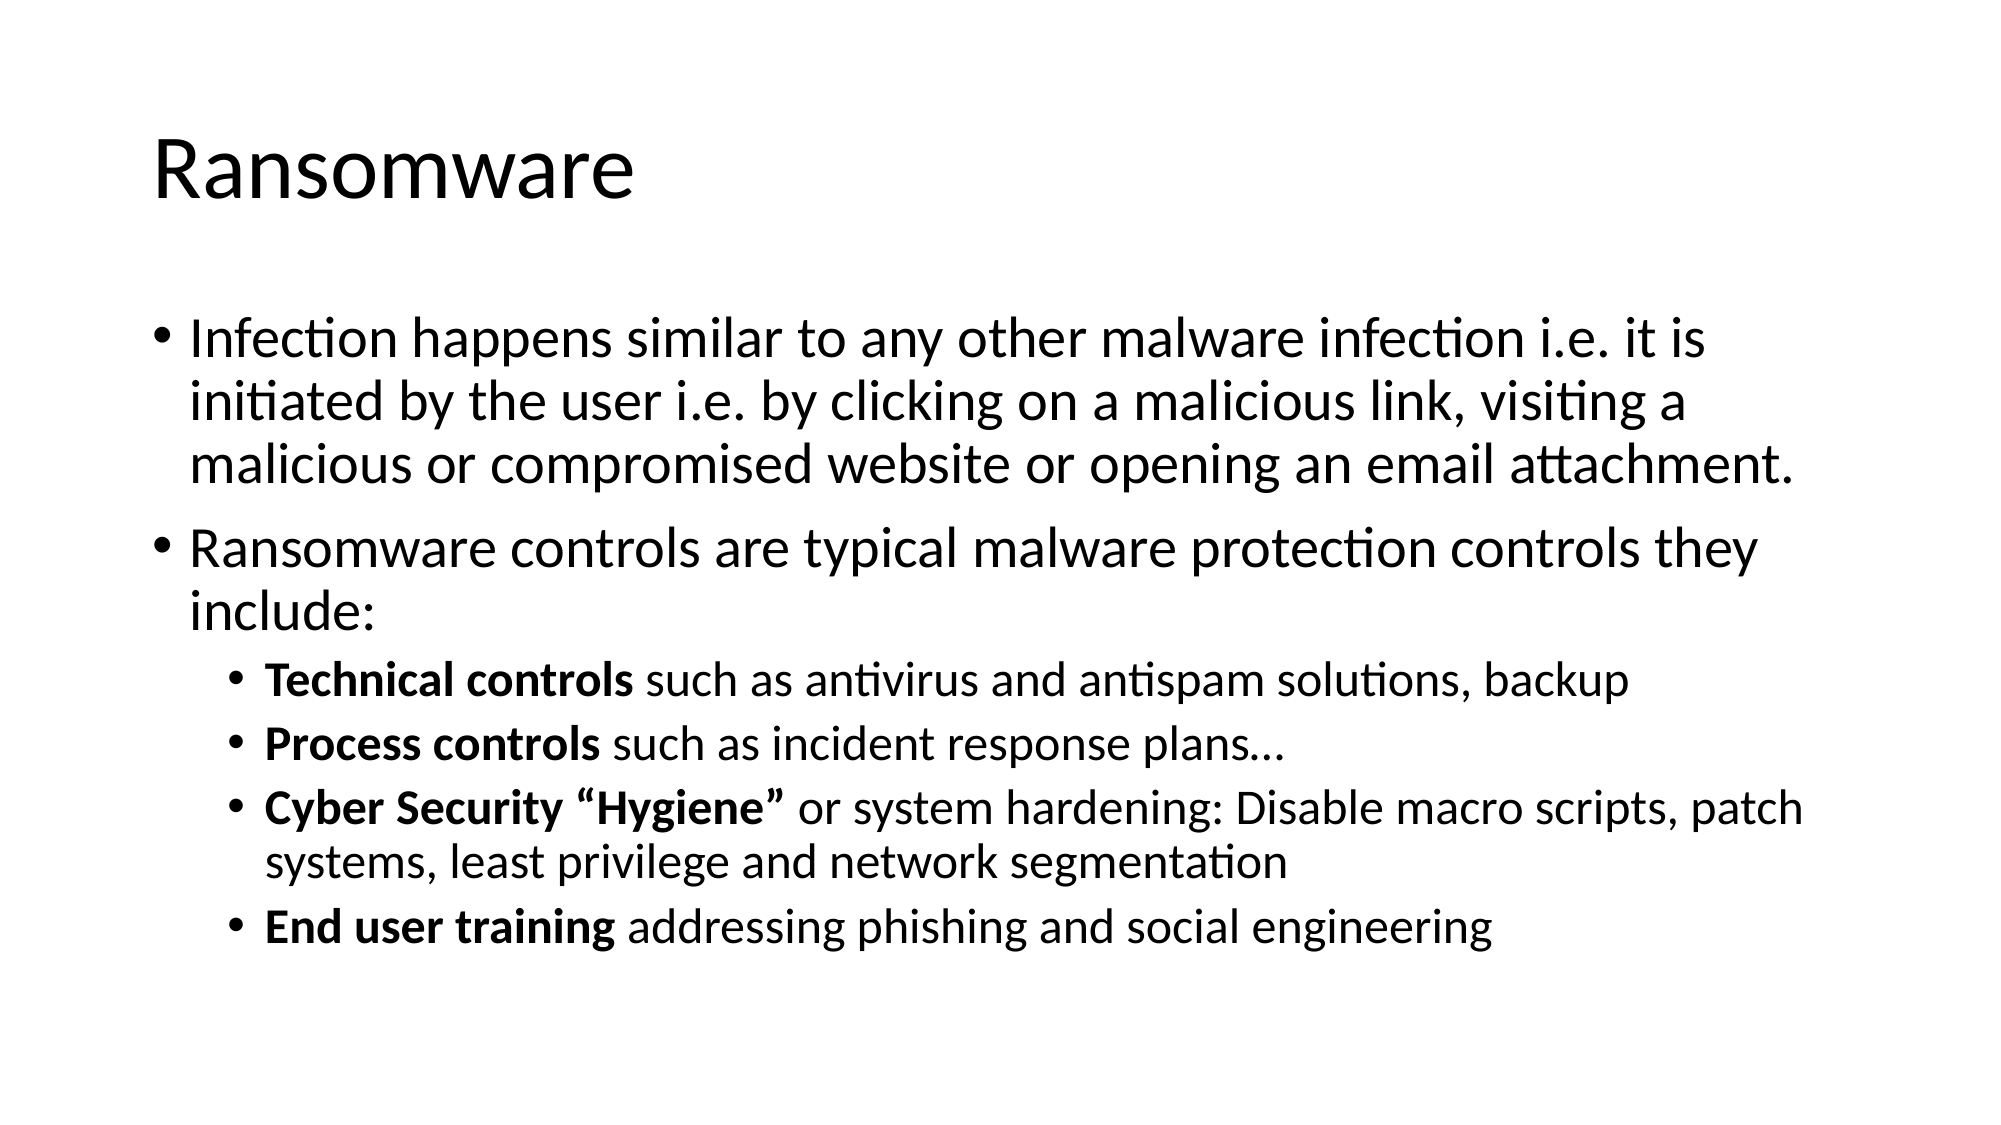

# Ransomware
Infection happens similar to any other malware infection i.e. it is initiated by the user i.e. by clicking on a malicious link, visiting a malicious or compromised website or opening an email attachment.
Ransomware controls are typical malware protection controls they include:
Technical controls such as antivirus and antispam solutions, backup
Process controls such as incident response plans…
Cyber Security “Hygiene” or system hardening: Disable macro scripts, patch systems, least privilege and network segmentation
End user training addressing phishing and social engineering